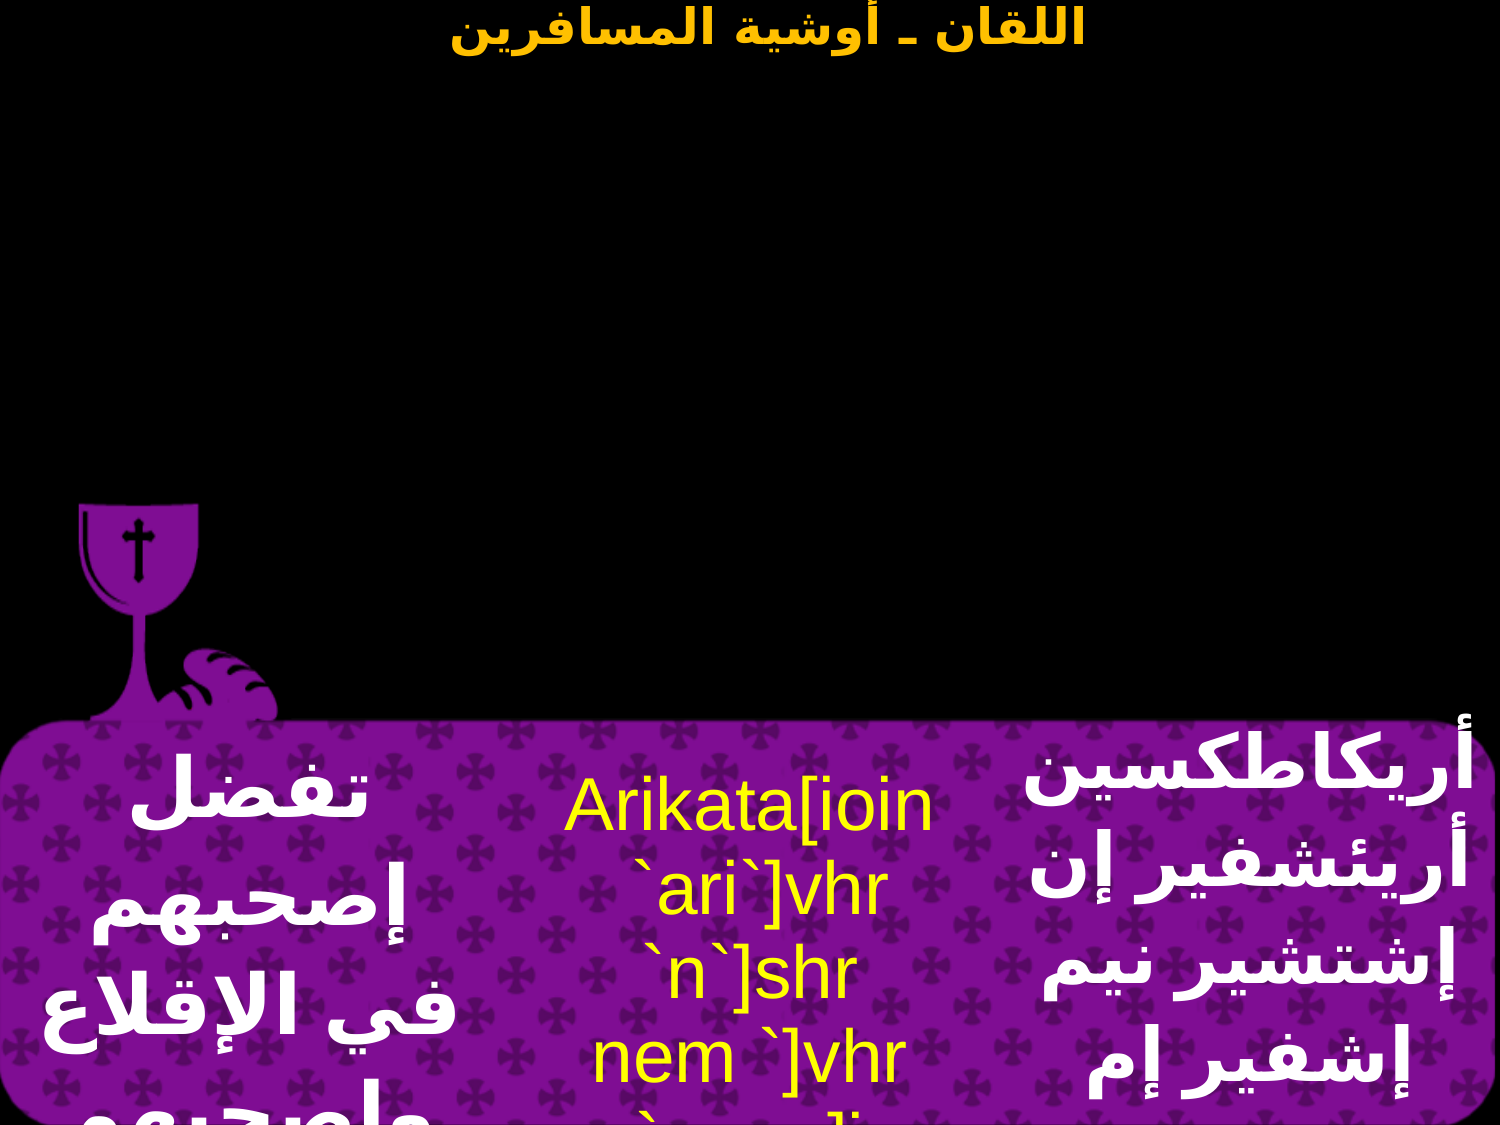

| تفضل إصحبهم في الإقلاع وإصحبهم في المسير | Arikata[ioin `ari`]vhr `n`]shr nem `]vhr `mmo]i nemwou | أريكاطكسين أريئشفير إن إشتشير نيم إشفير إم موشى نيموؤو |
| --- | --- | --- |